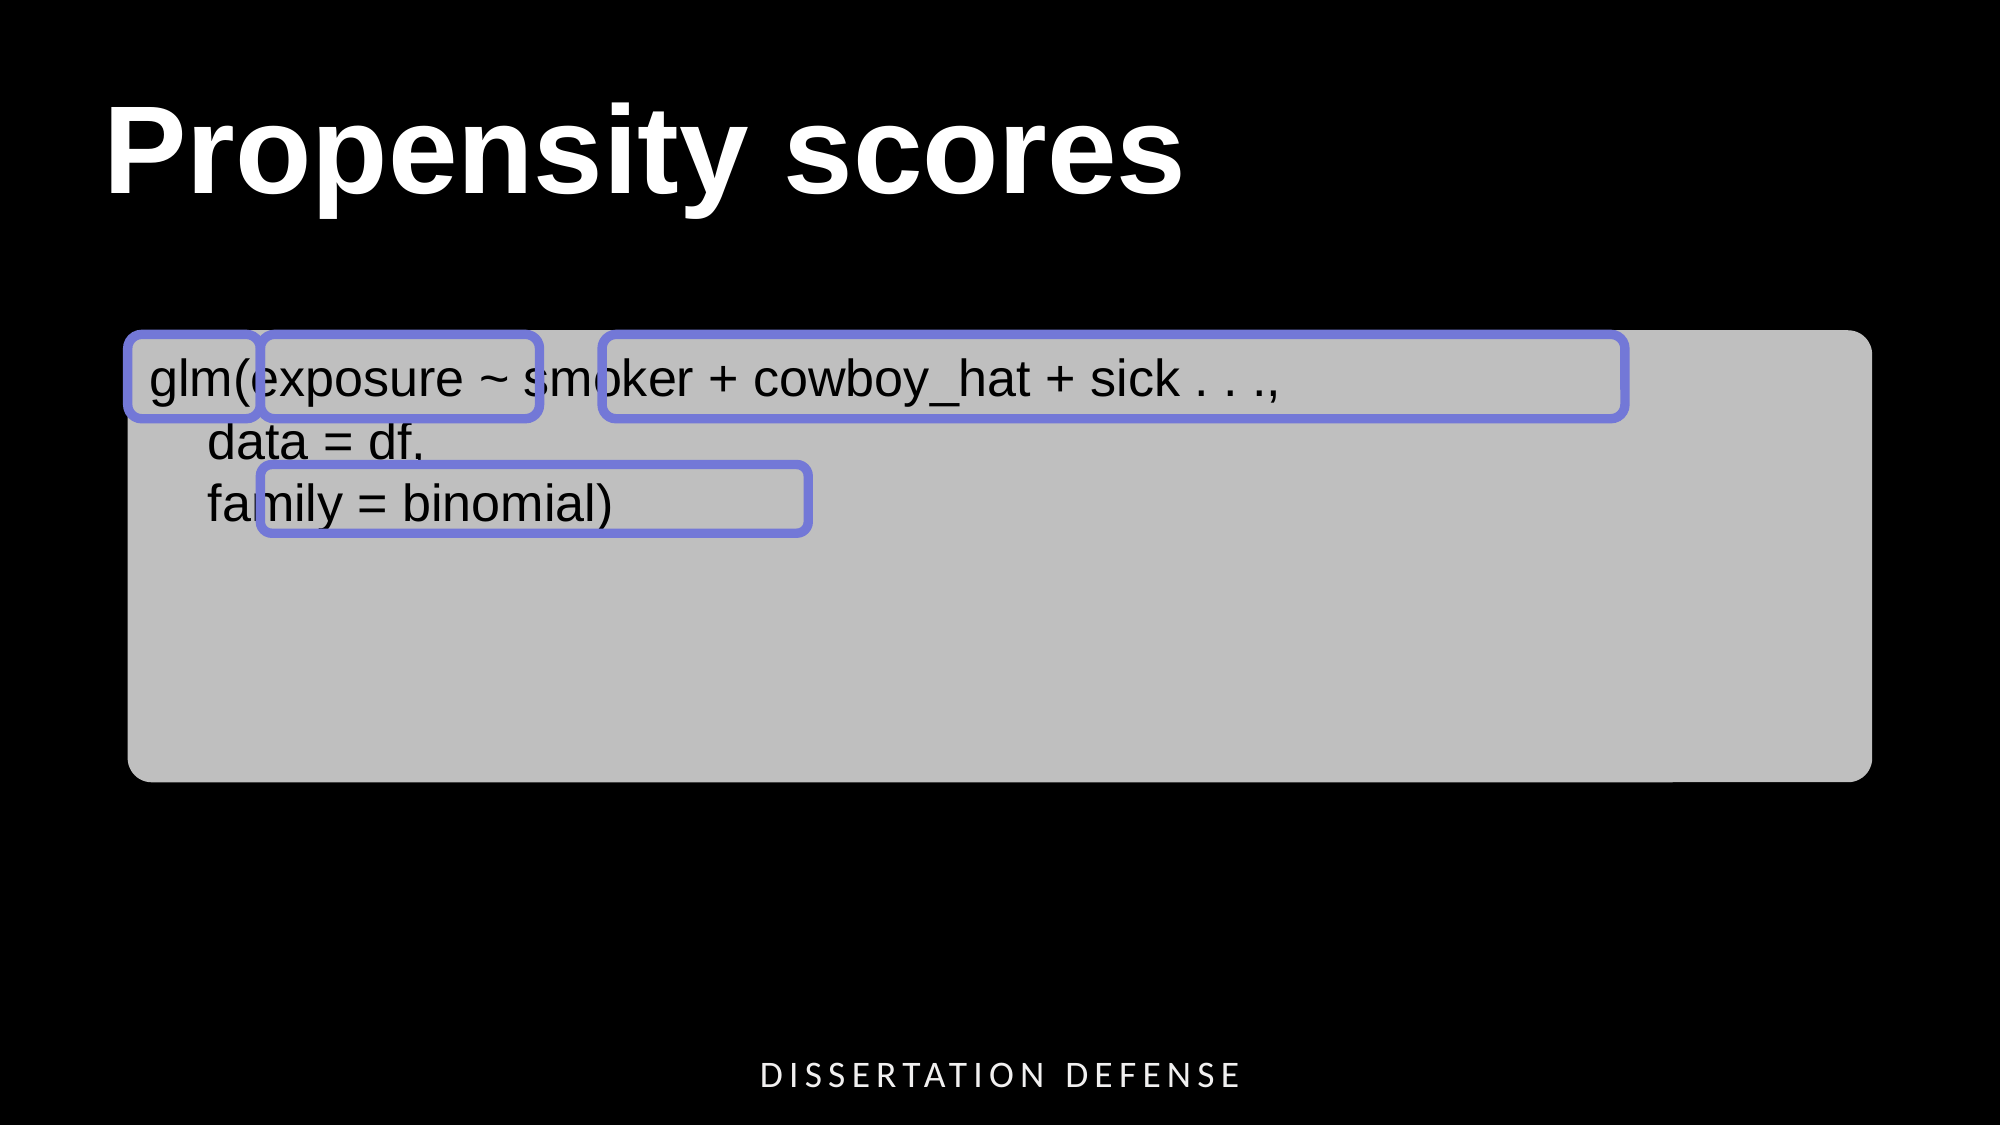

Propensity scores
glm(exposure ~ smoker + cowboy_hat + sick . . .,
    data = df,
    family = binomial)